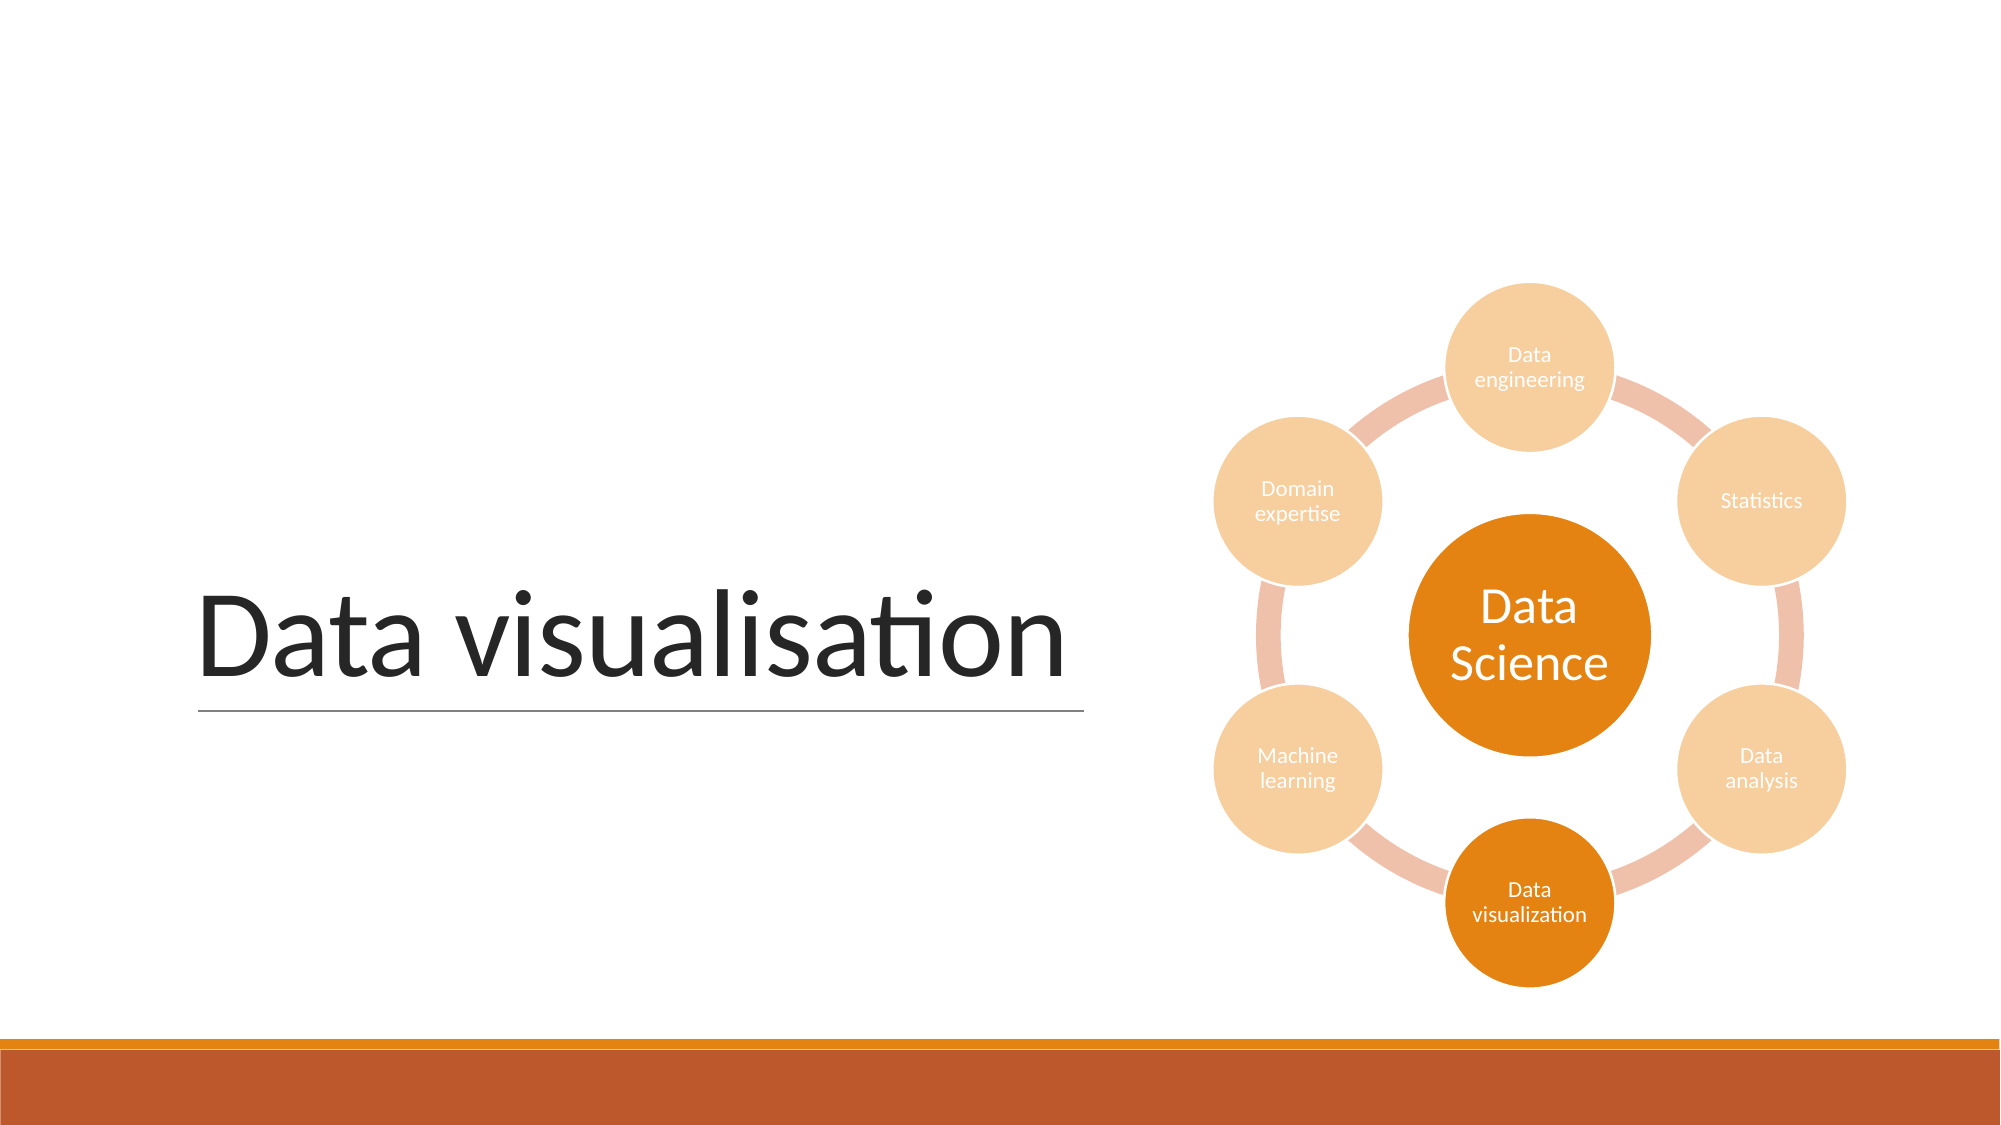

# Data visualisation
Data Science
Data engineering
Statistics
Data analysis
Data visualization
Machine learning
Domain expertise